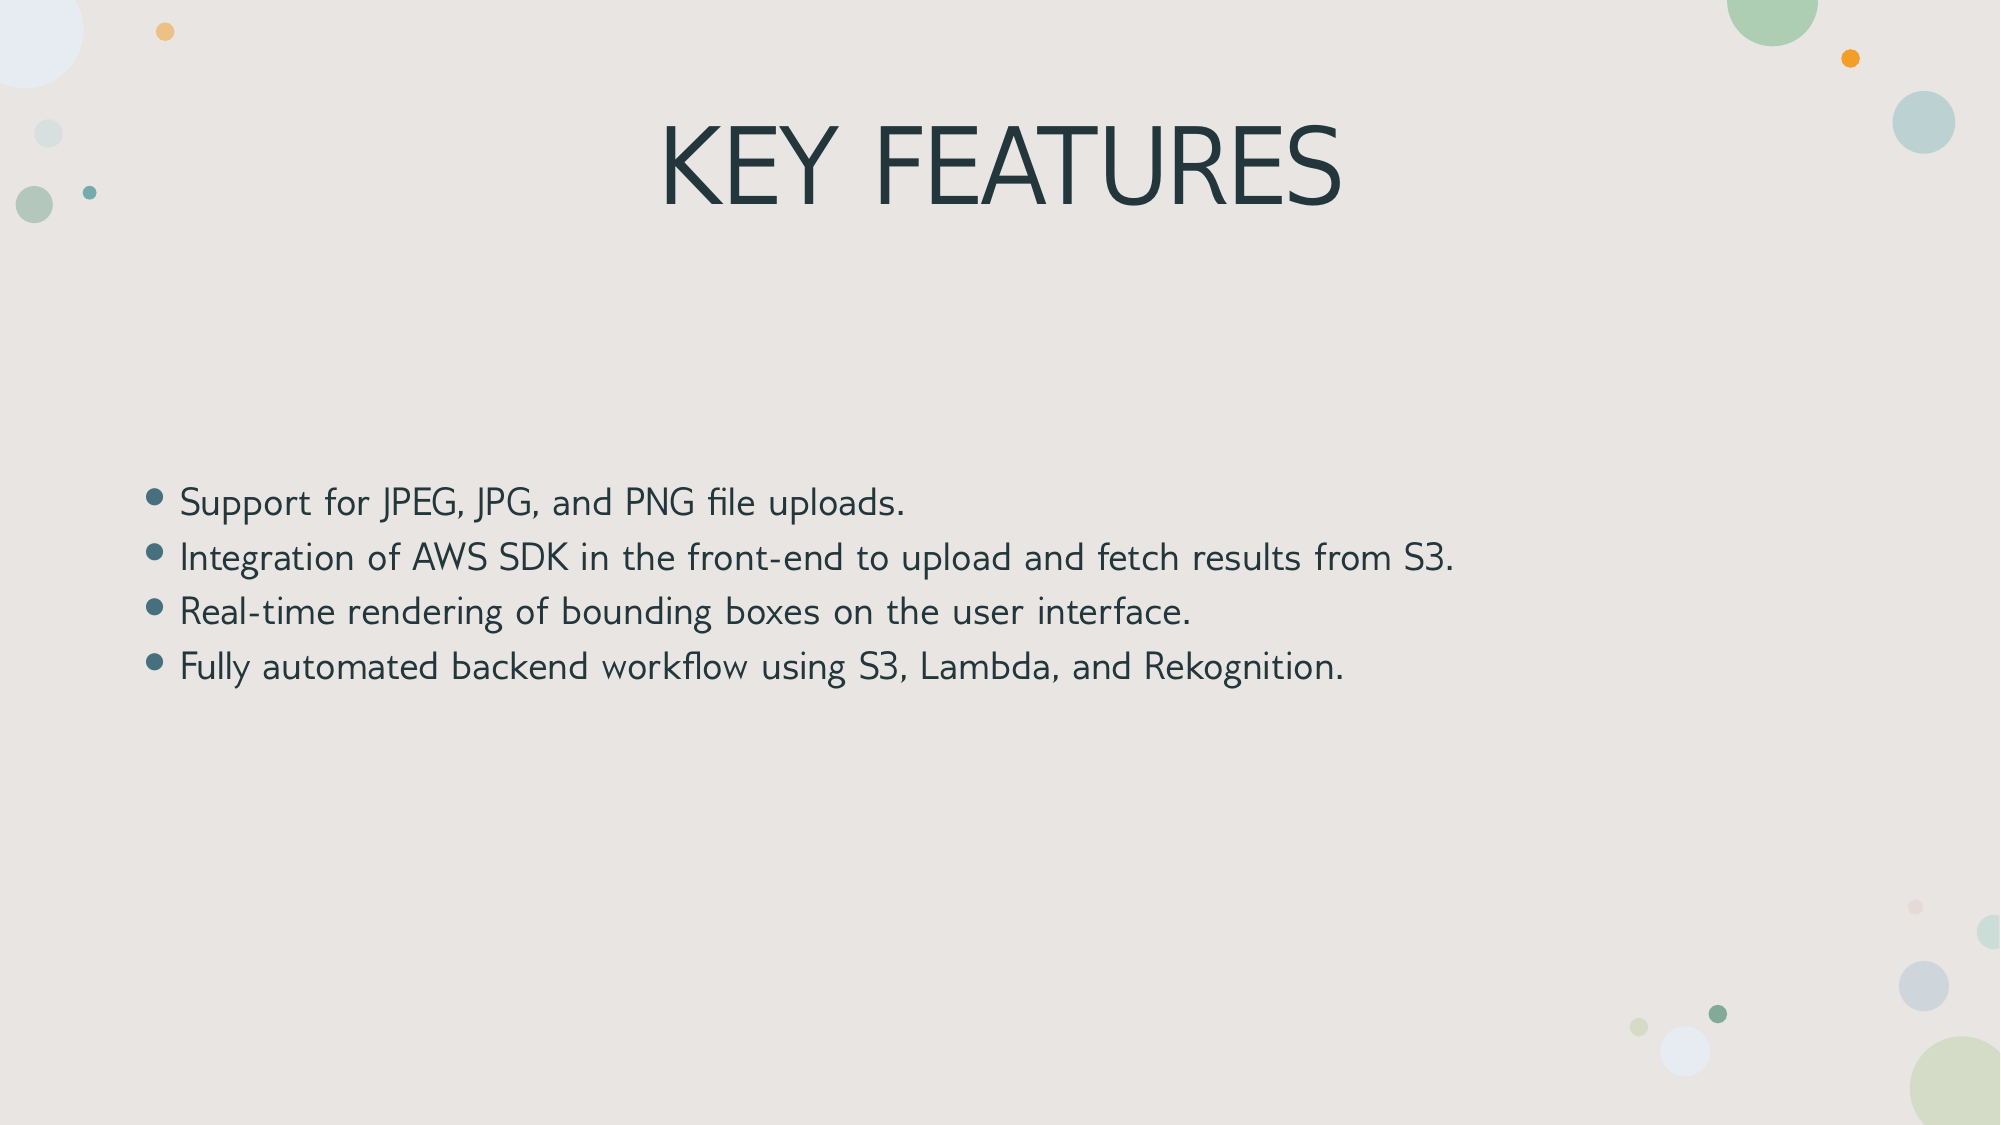

# KEY FEATURES
Support for JPEG, JPG, and PNG file uploads.
Integration of AWS SDK in the front-end to upload and fetch results from S3.
Real-time rendering of bounding boxes on the user interface.
Fully automated backend workflow using S3, Lambda, and Rekognition.